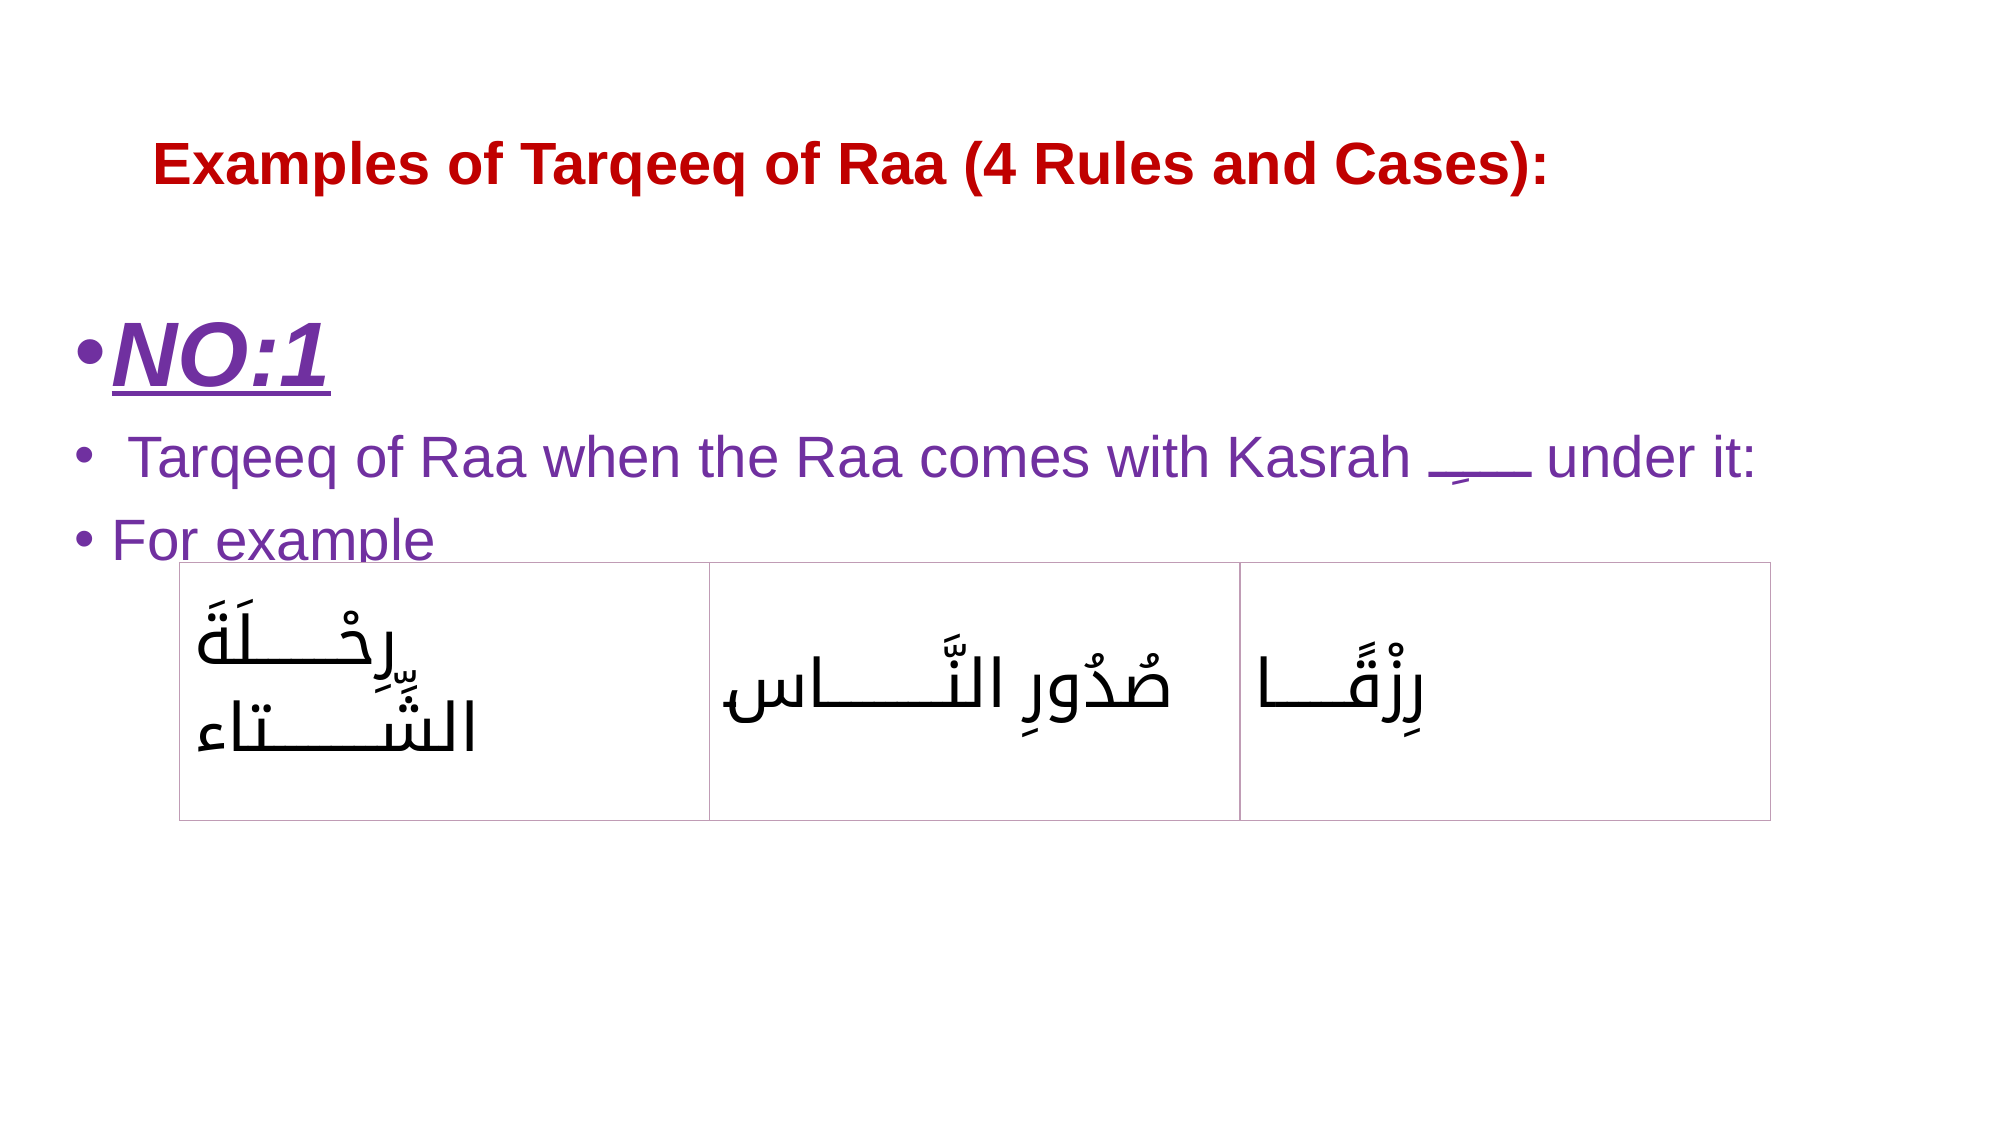

# Examples of Tarqeeq of Raa (4 Rules and Cases):
NO:1
 Tarqeeq of Raa when the Raa comes with Kasrah ــــــِ under it:
For example

| رِحْـــــــلَةَ الشِّـــــــــتاء | صُدُورِ النَّــــــــــاس | رِزْقًــــــا |
| --- | --- | --- |